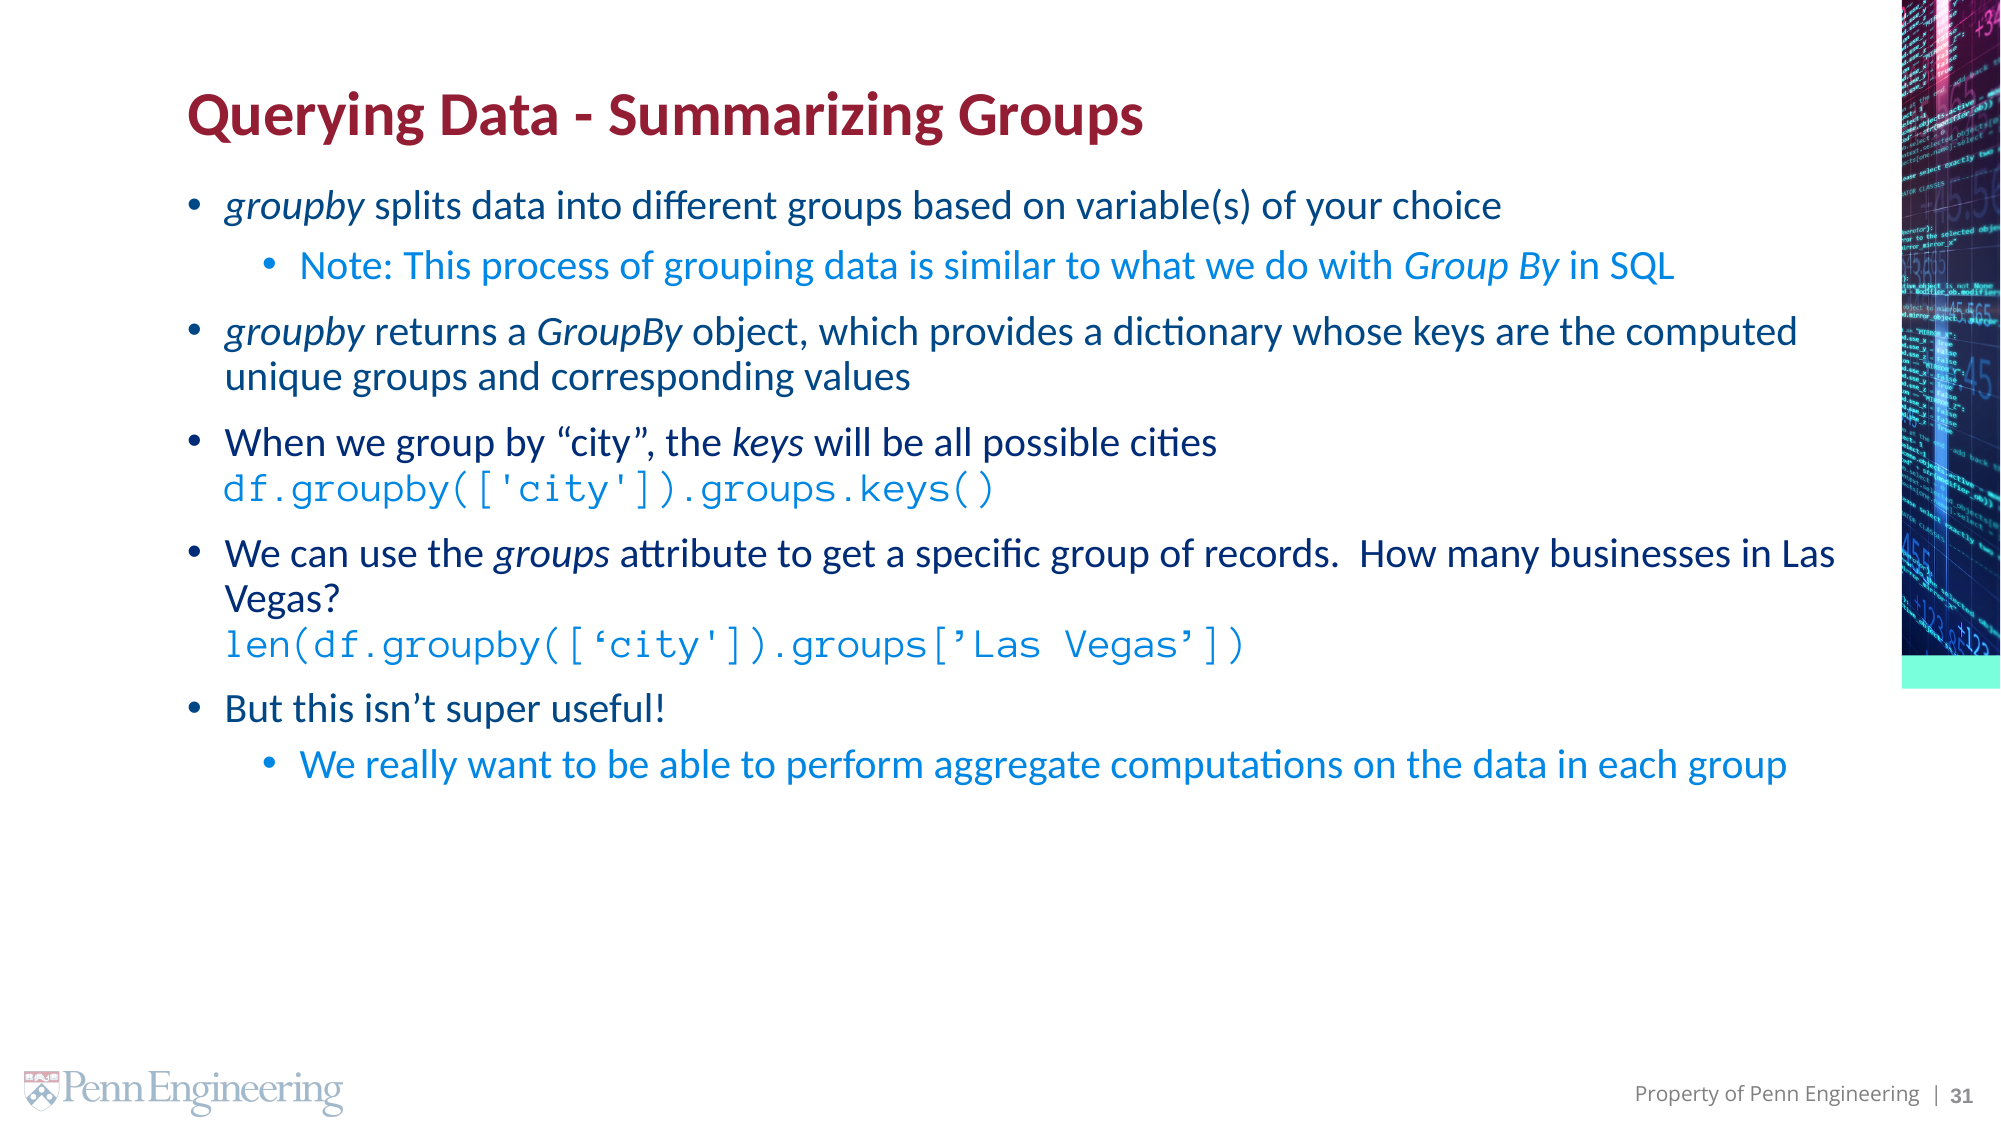

# Querying Data - Summarizing Groups
groupby splits data into different groups based on variable(s) of your choice
Note: This process of grouping data is similar to what we do with Group By in SQL
groupby returns a GroupBy object, which provides a dictionary whose keys are the computed unique groups and corresponding values
When we group by “city”, the keys will be all possible cities
df.groupby(['city']).groups.keys()
We can use the groups attribute to get a specific group of records.  How many businesses in Las Vegas?
len(df.groupby([‘city']).groups[’Las Vegas’])
But this isn’t super useful!
We really want to be able to perform aggregate computations on the data in each group

31